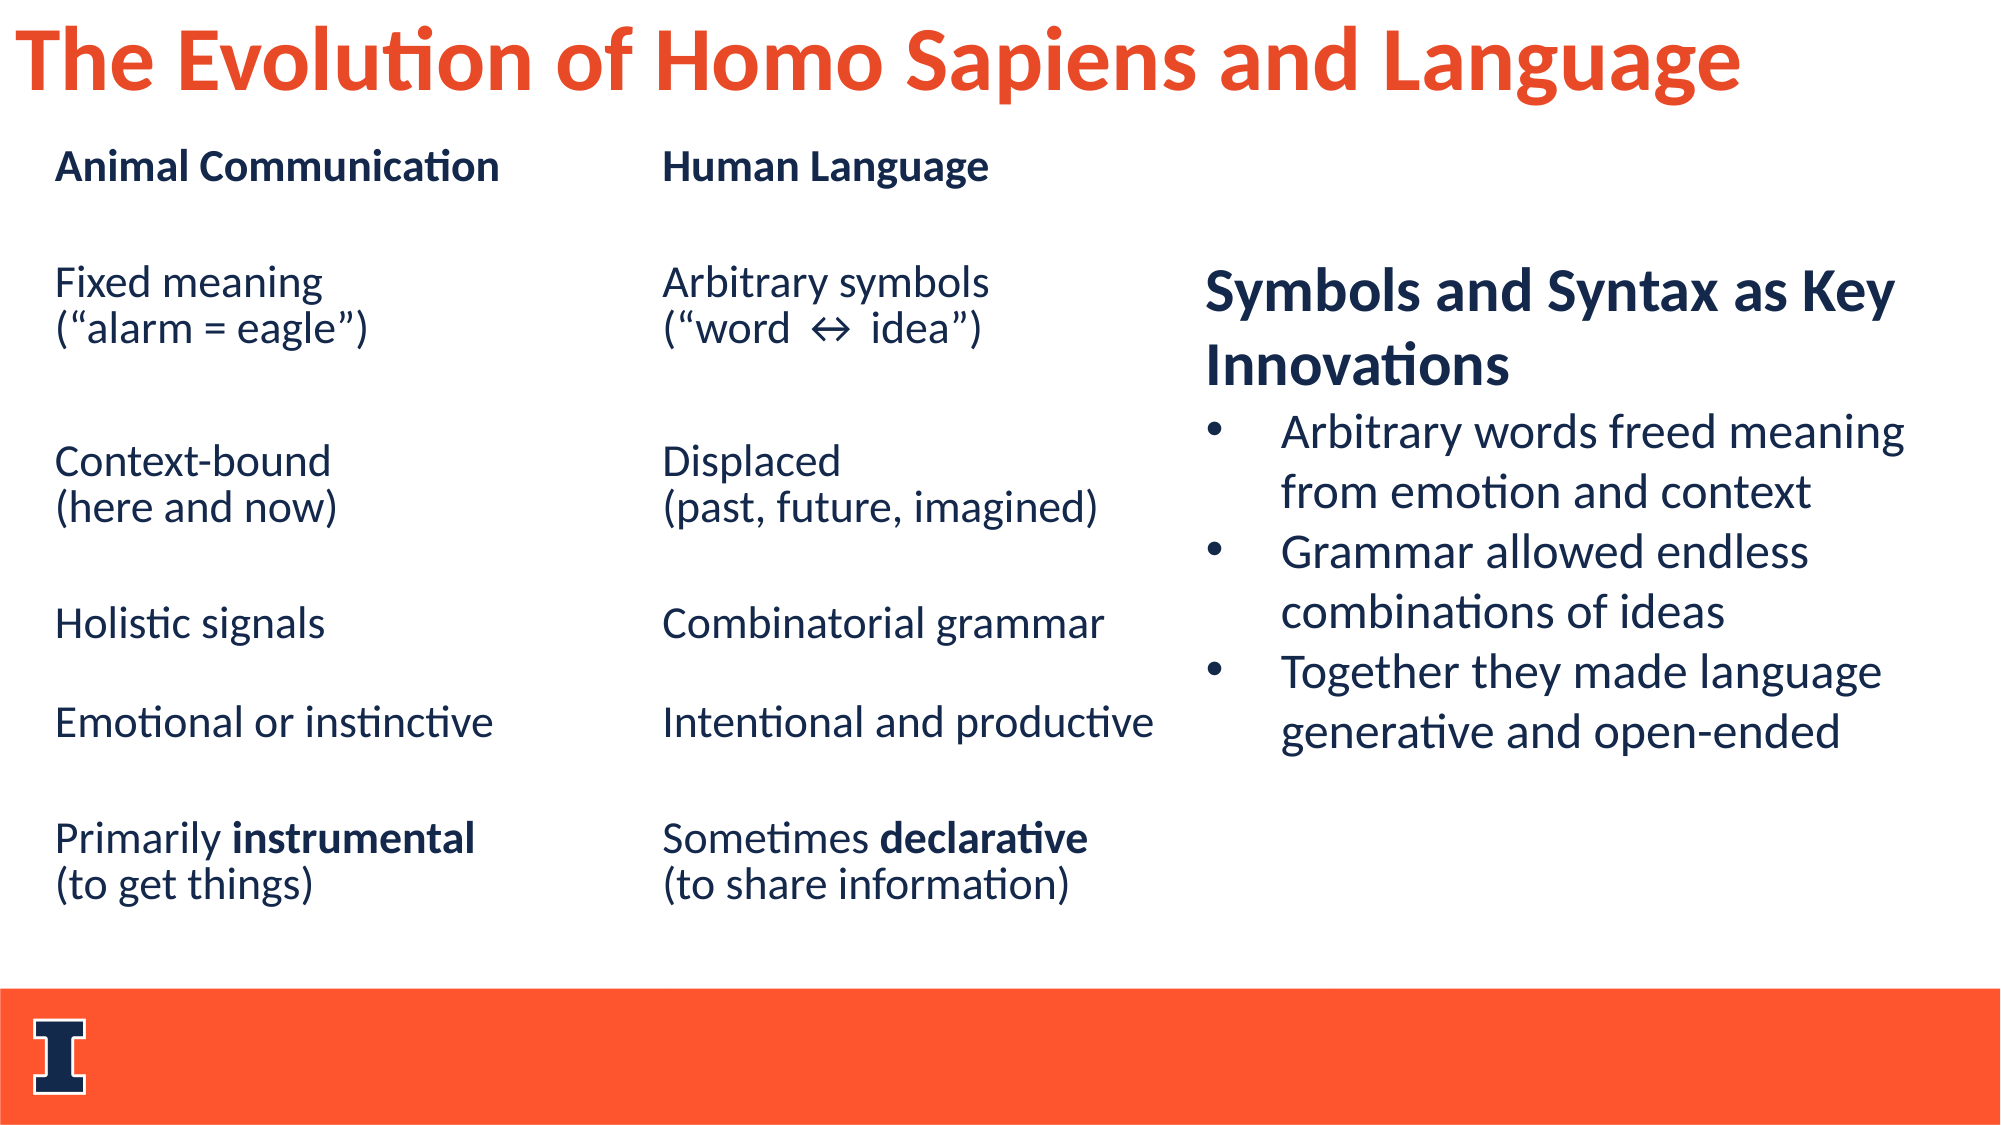

The Evolution of Homo Sapiens and Language
| Animal Communication | Human Language |
| --- | --- |
| Fixed meaning (“alarm = eagle”) | Arbitrary symbols (“word ↔ idea”) |
| Context-bound (here and now) | Displaced (past, future, imagined) |
| Holistic signals | Combinatorial grammar |
| Emotional or instinctive | Intentional and productive |
| Primarily instrumental (to get things) | Sometimes declarative (to share information) |
Symbols and Syntax as Key Innovations
Arbitrary words freed meaning from emotion and context
Grammar allowed endless combinations of ideas
Together they made language generative and open-ended